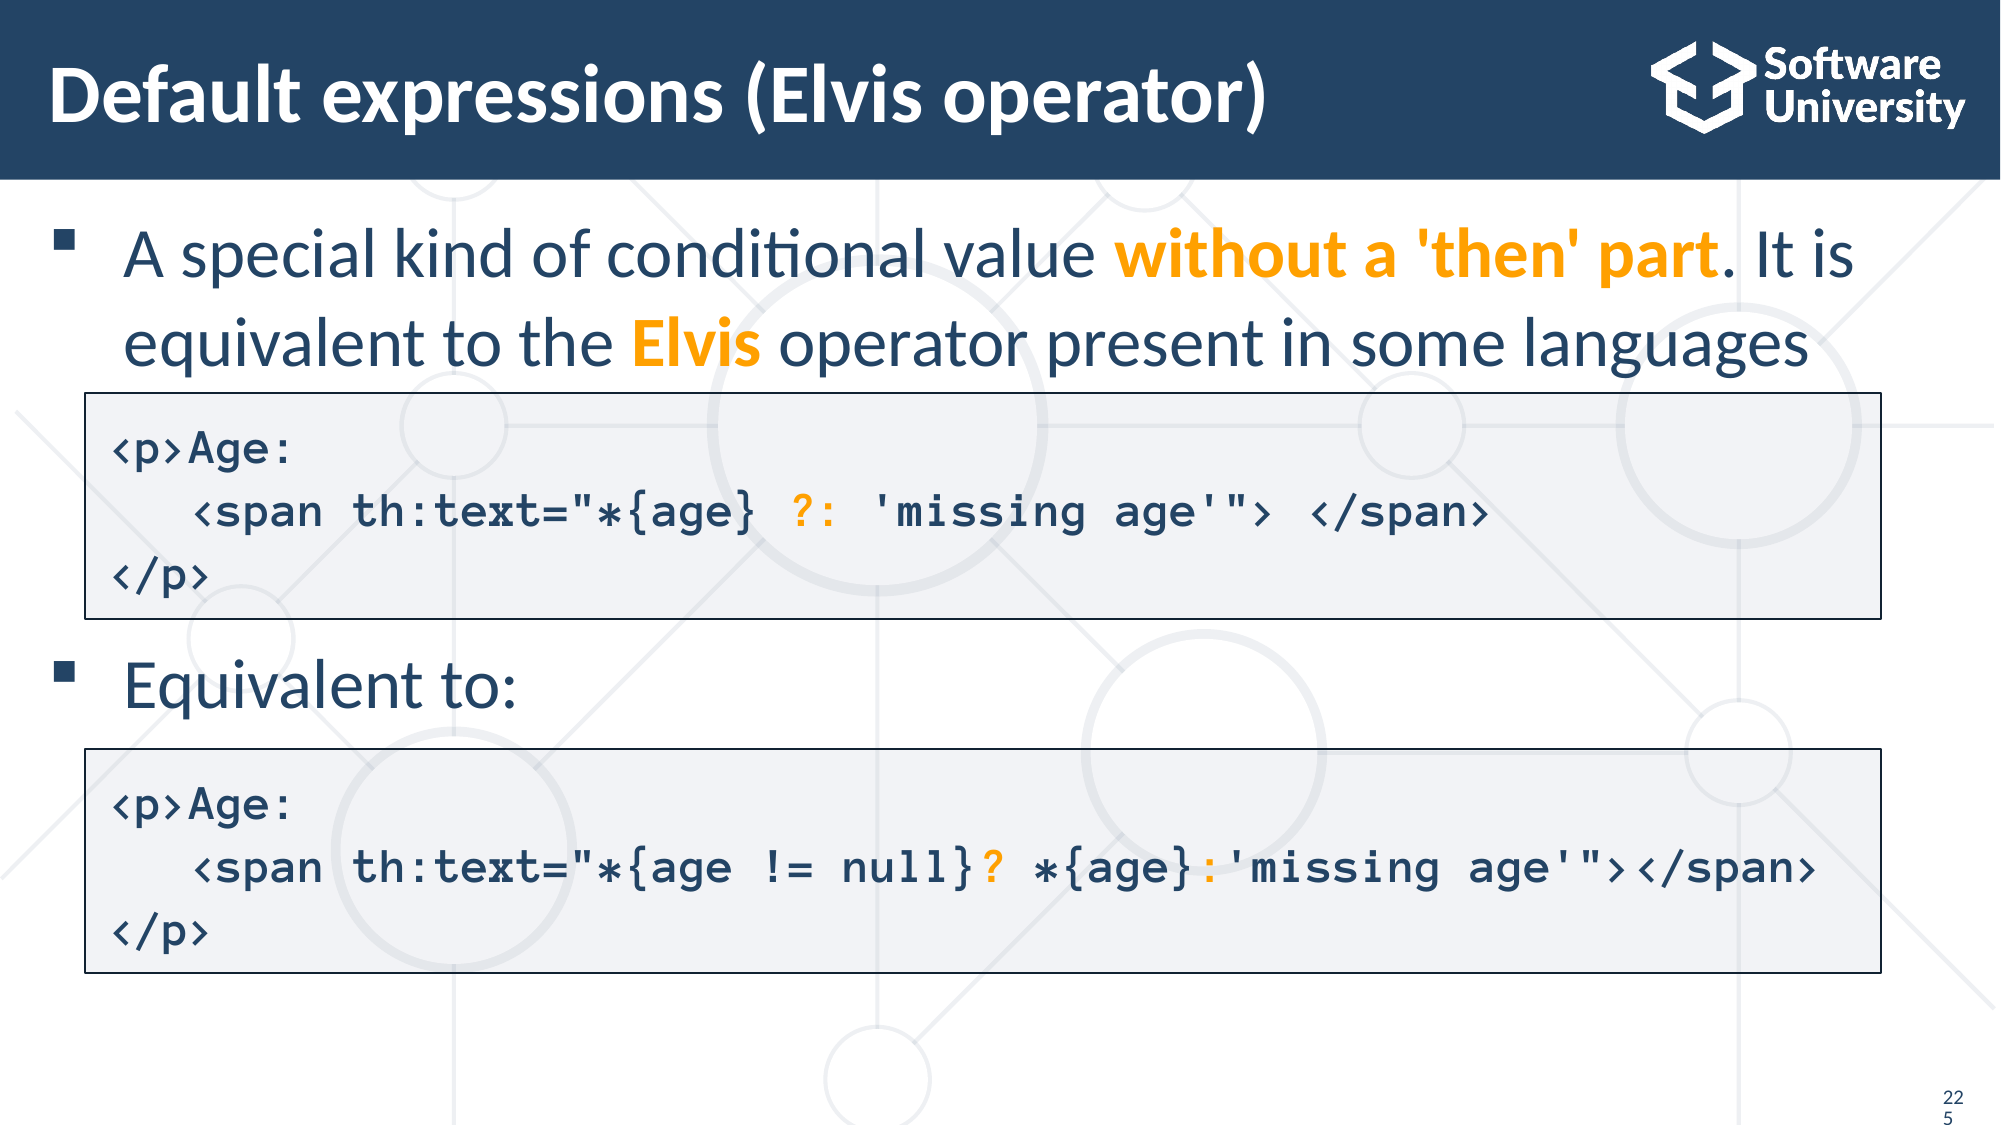

# Default expressions (Elvis operator)
A special kind of conditional value without a 'then' part. It is equivalent to the Elvis operator present in some languages

Equivalent to:

<p>Age:
   <span th:text="*{age} ?: 'missing age'"> </span>
</p>
<p>Age:
   <span th:text="*{age != null}? *{age}:'missing age'"></span>
</p>
225